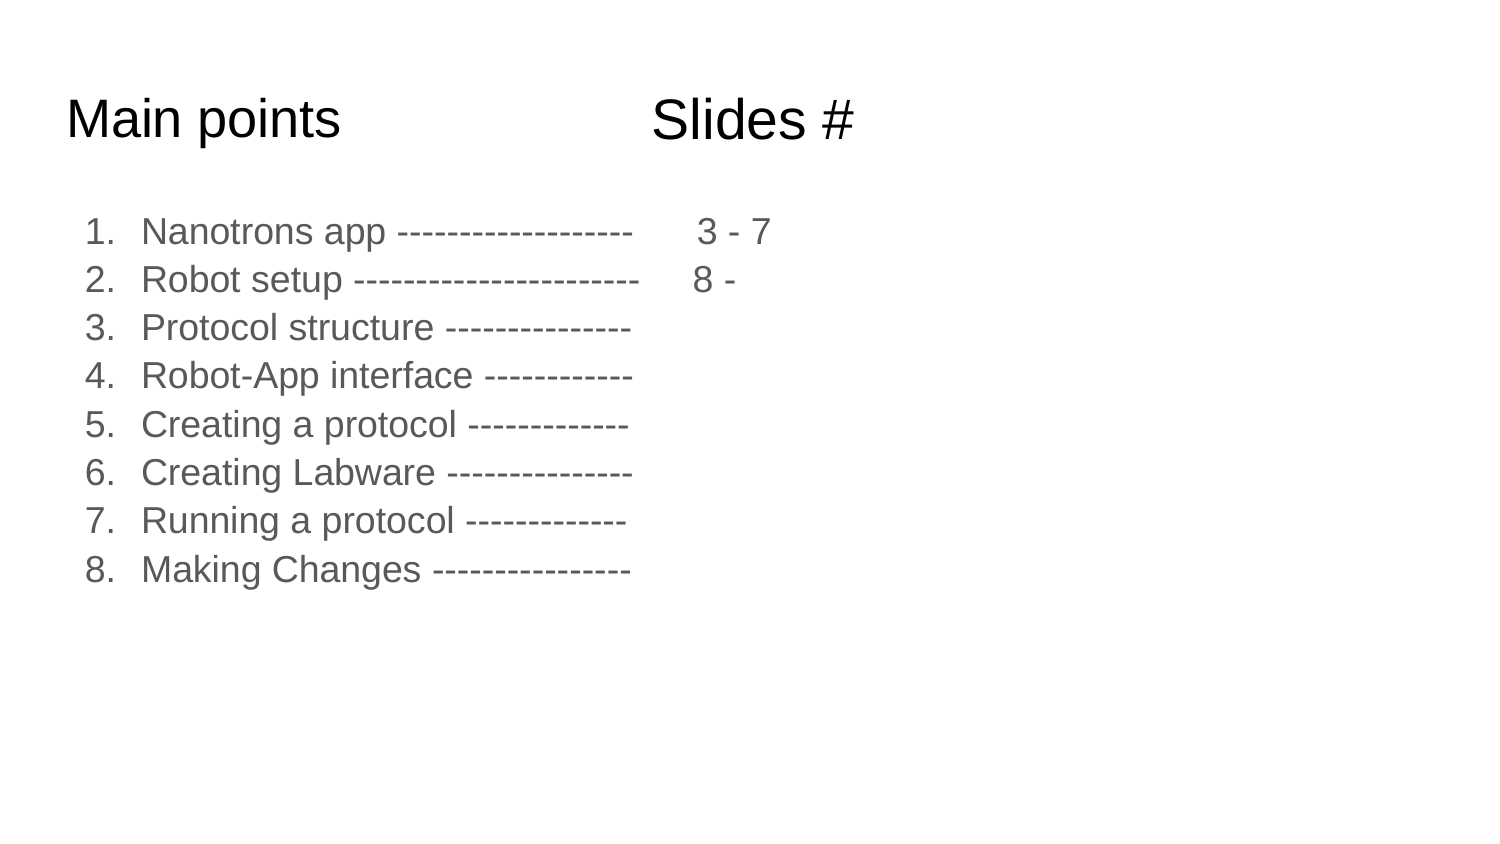

# Main points
Slides #
Nanotrons app -------------------      3 - 7
Robot setup -----------------------     8 -
Protocol structure ---------------
Robot-App interface ------------
Creating a protocol -------------
Creating Labware ---------------
Running a protocol -------------
Making Changes ----------------